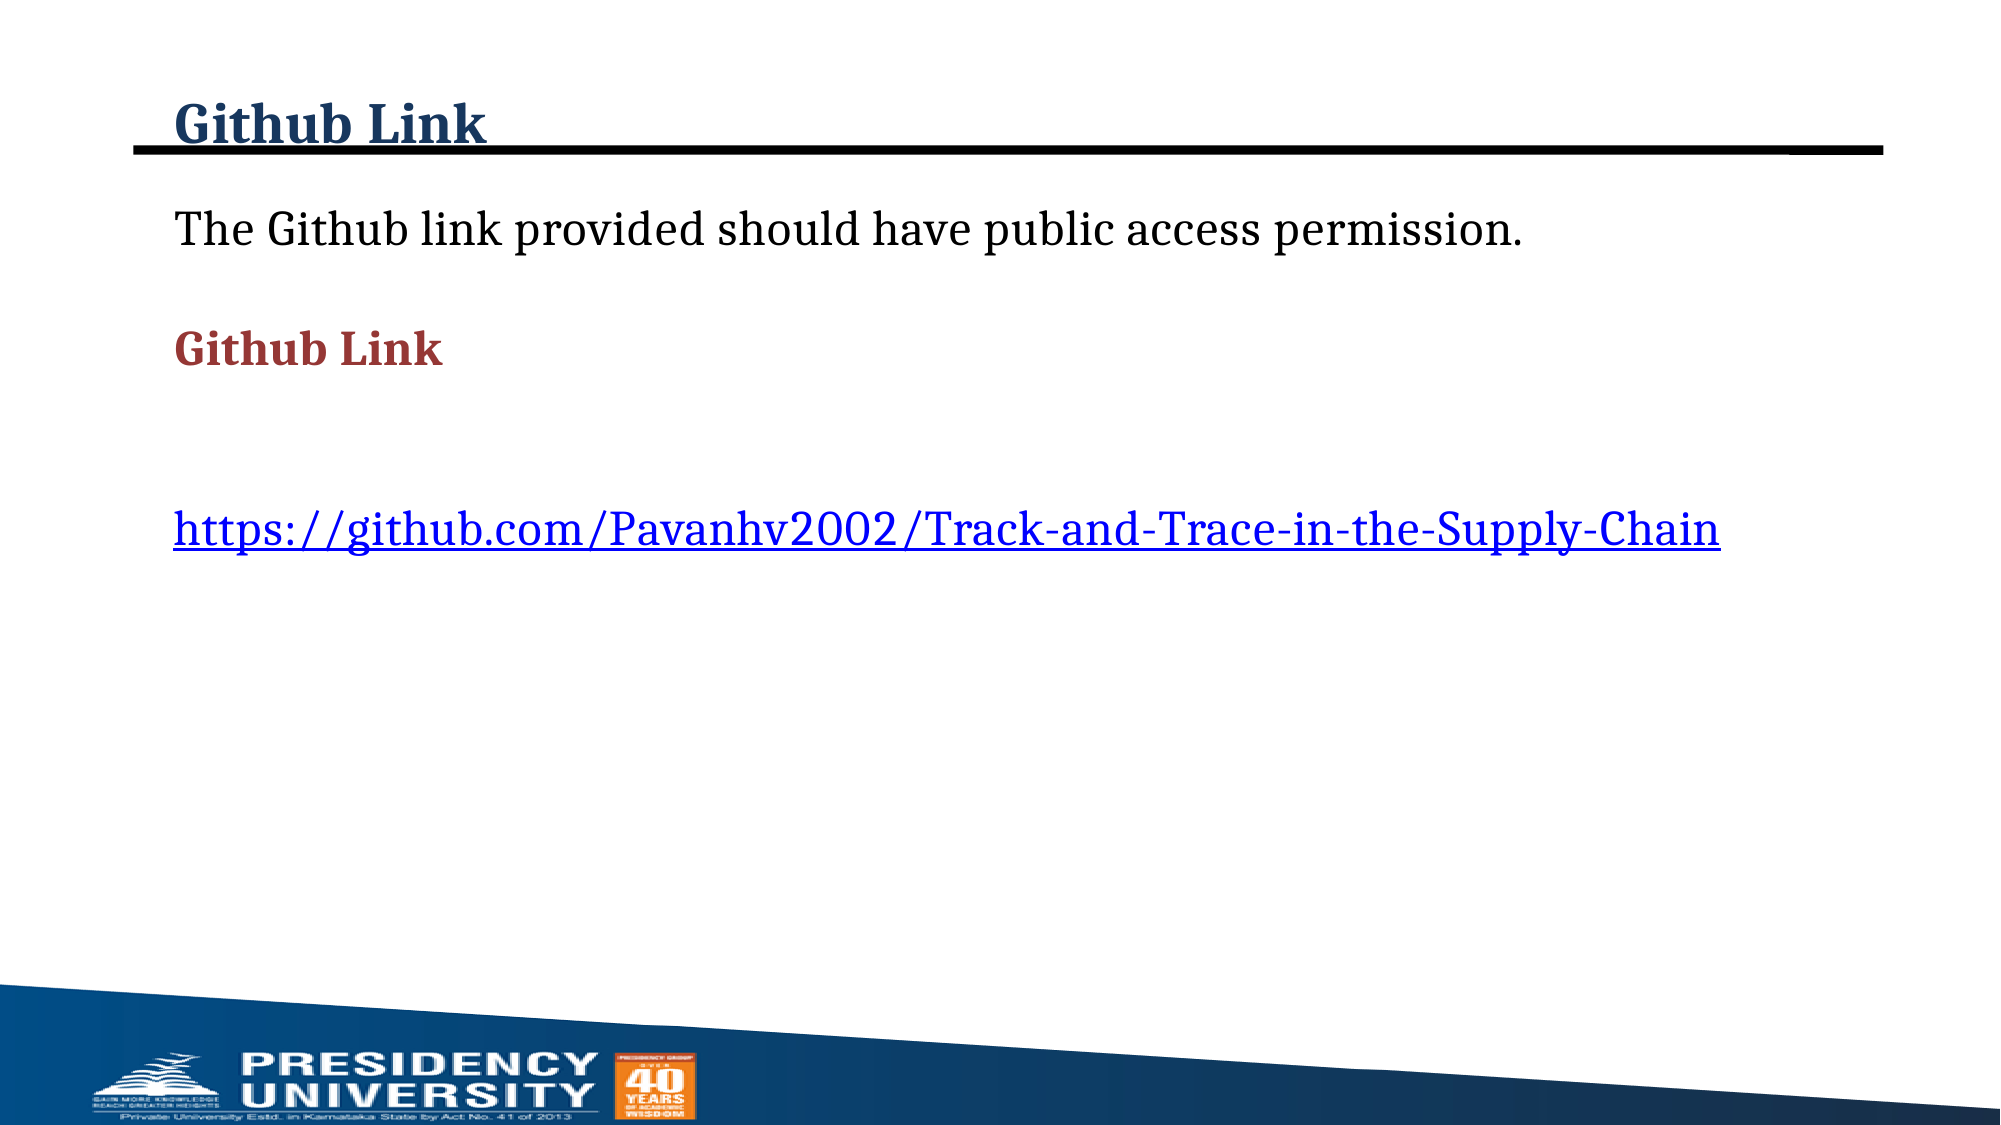

# Github Link

The Github link provided should have public access permission.

Github Link

https://github.com/Pavanhv2002/Track-and-Trace-in-the-Supply-Chain